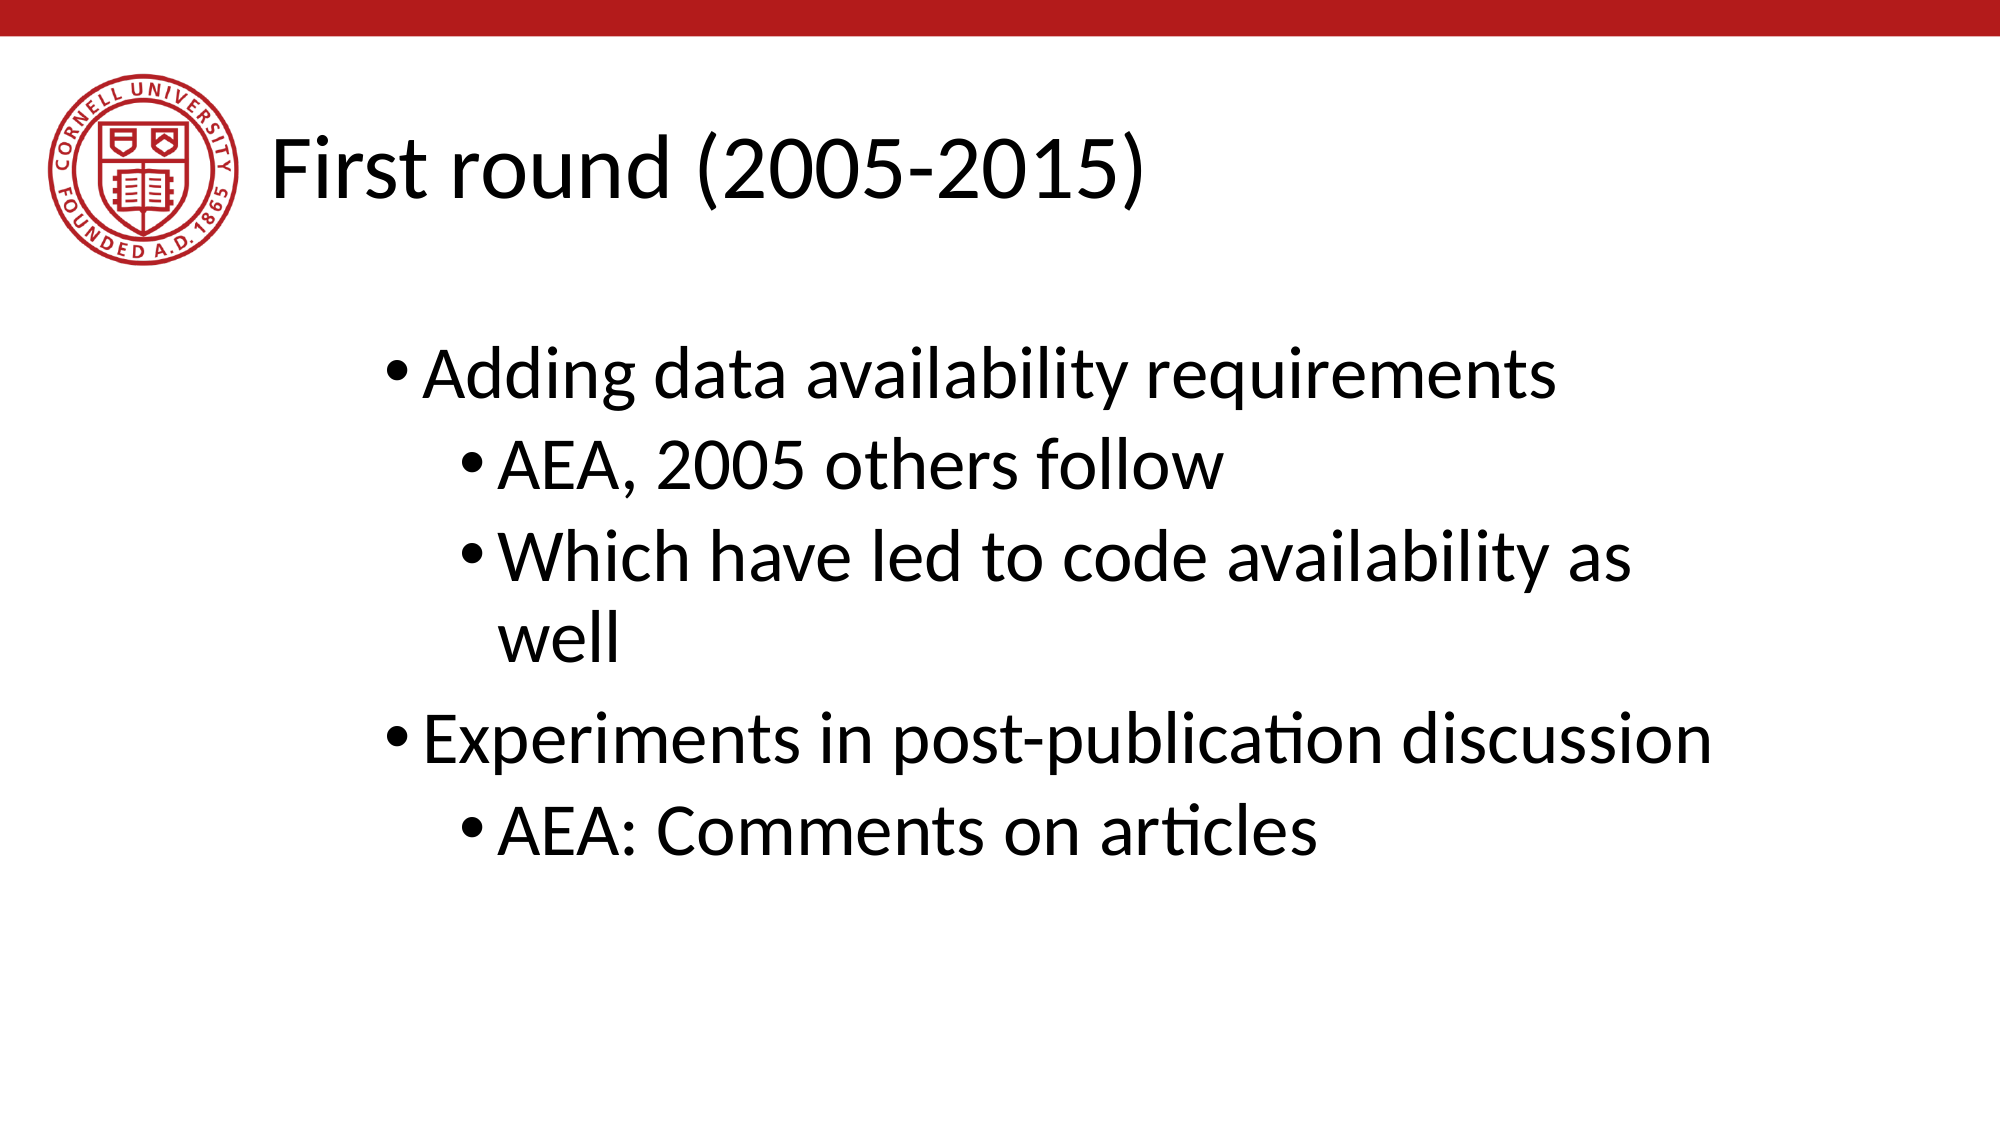

# First round (2005-2015)
Adding data availability requirements
AEA, 2005 others follow
Which have led to code availability as well
Experiments in post-publication discussion
AEA: Comments on articles